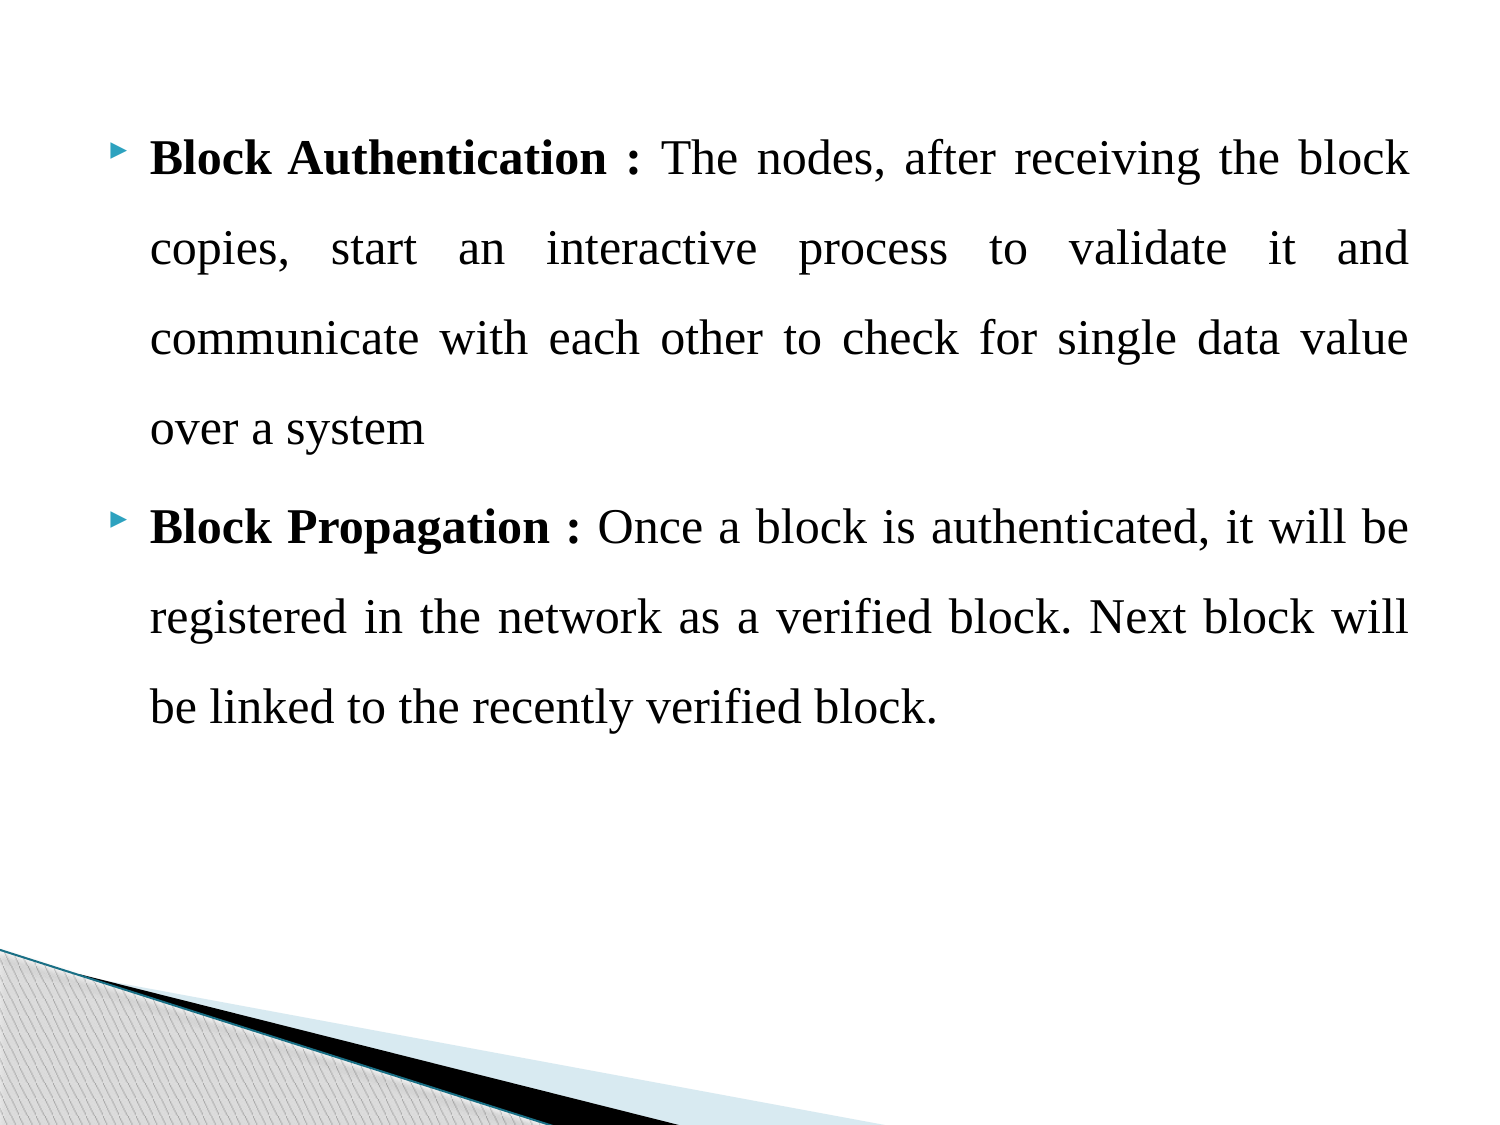

Block Authentication : The nodes, after receiving the block copies, start an interactive process to validate it and communicate with each other to check for single data value over a system
Block Propagation : Once a block is authenticated, it will be registered in the network as a verified block. Next block will be linked to the recently verified block.